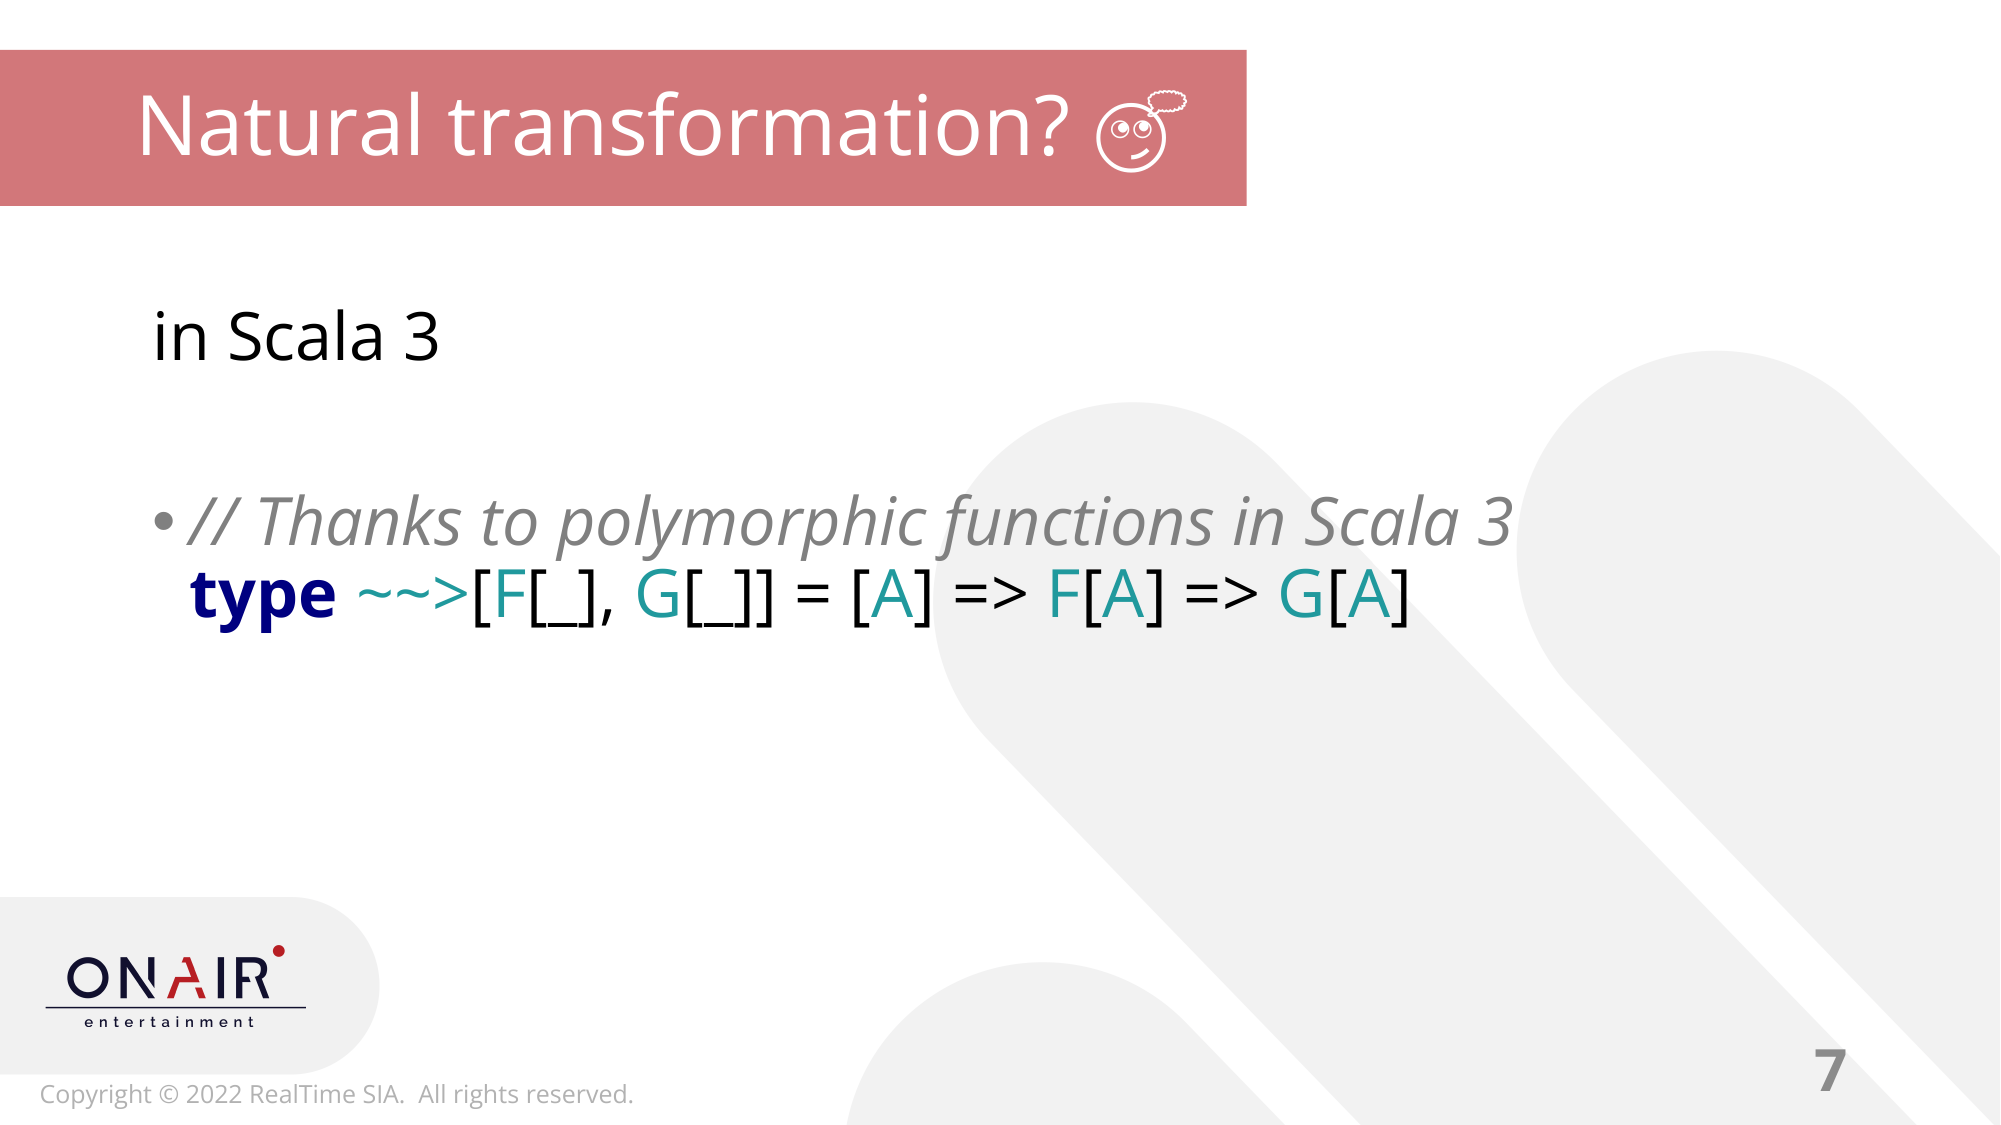

# Natural transformation? 🤔

in Scala 3

// Thanks to polymorphic functions in Scala 3
type ~~>[F[_], G[_]] = [A] => F[A] => G[A]

7
Copyright © 2022 RealTime SIA.  All rights reserved.